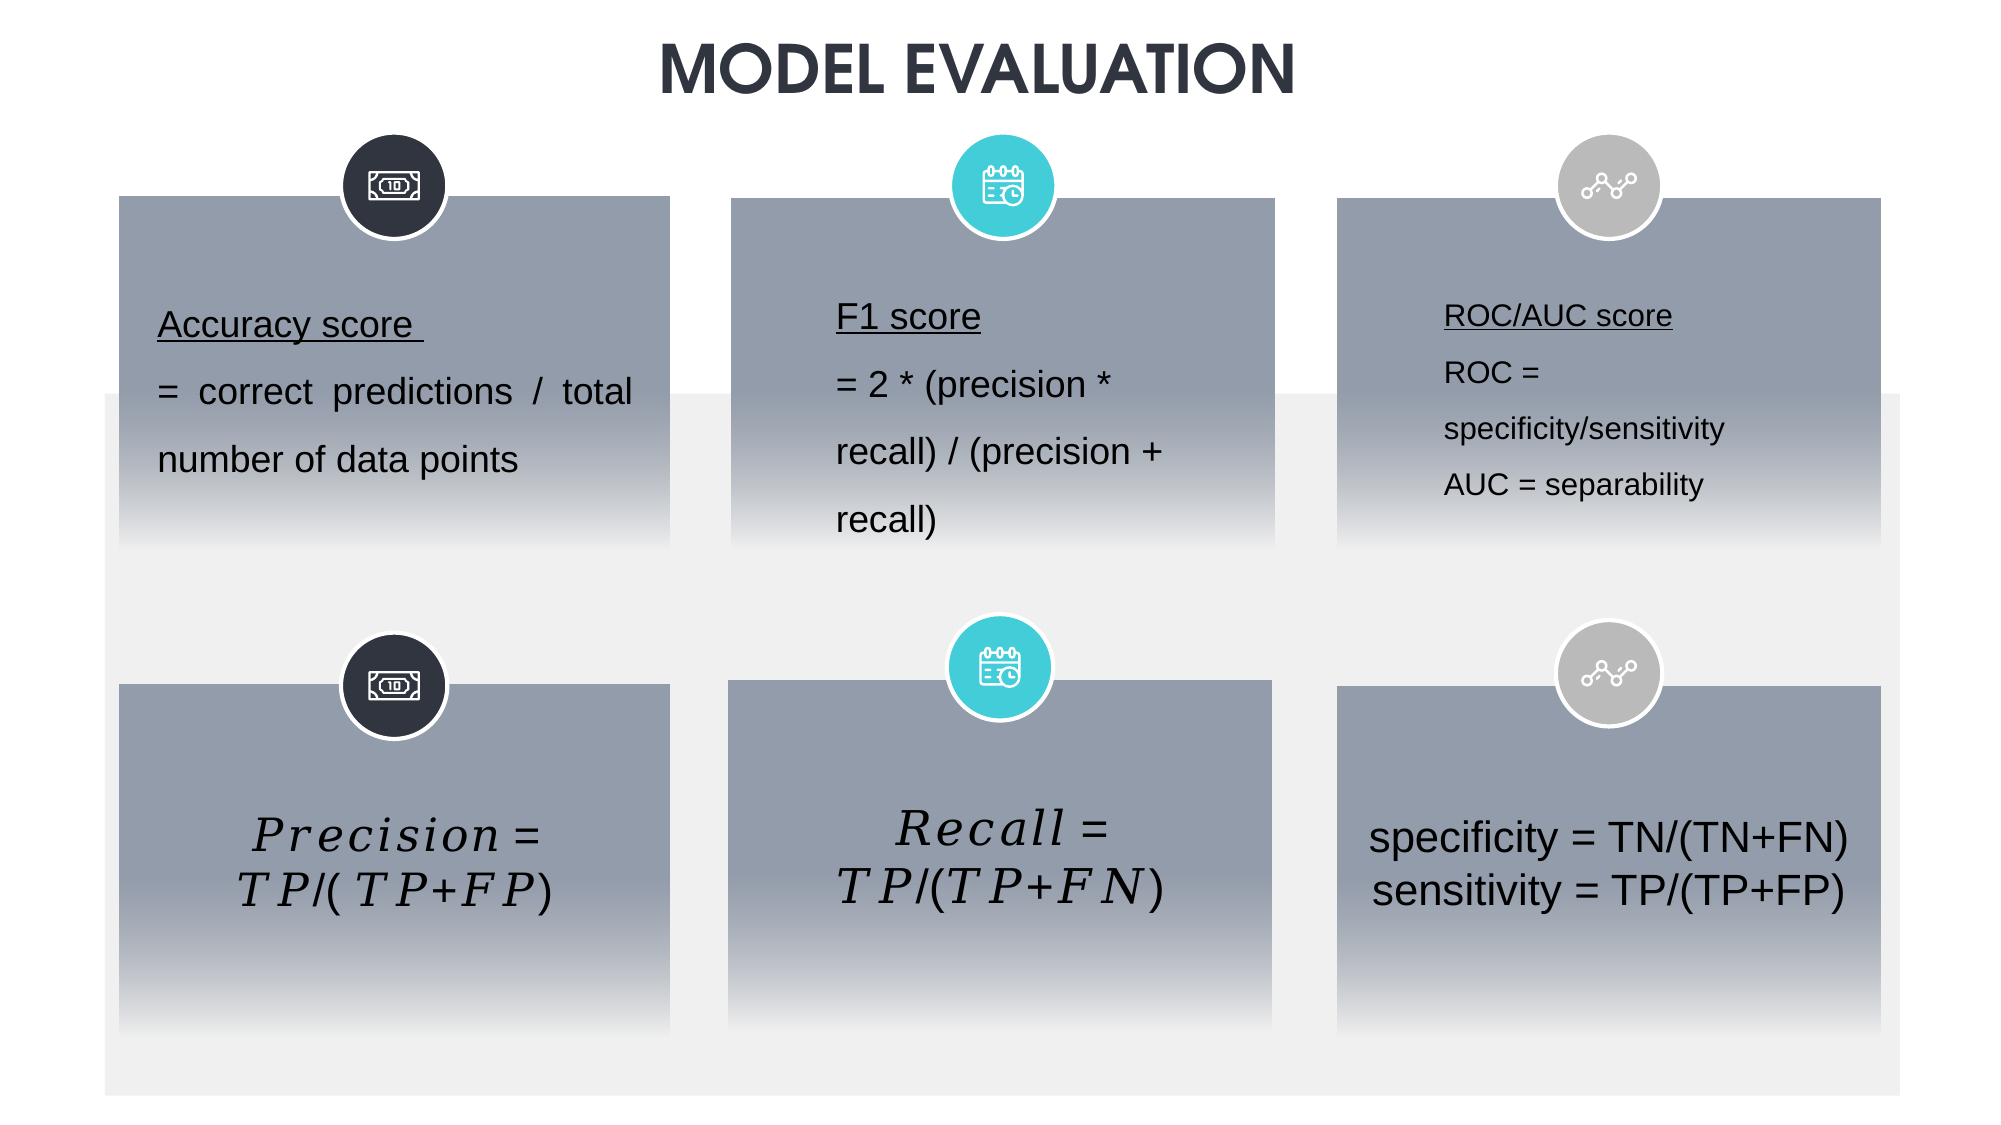

MODEL EVALUATION

F1 score
= 2 * (precision * recall) / (precision + recall)
ROC/AUC score
ROC = specificity/sensitivity
AUC = separability
Accuracy score
= correct predictions / total number of data points

𝑅𝑒𝑐𝑎𝑙𝑙 = 𝑇𝑃/(𝑇𝑃+𝐹𝑁)

specificity = TN/(TN+FN)
sensitivity = TP/(TP+FP)

𝑃𝑟𝑒𝑐𝑖𝑠𝑖𝑜𝑛 = 𝑇𝑃/( 𝑇𝑃+𝐹𝑃)

7